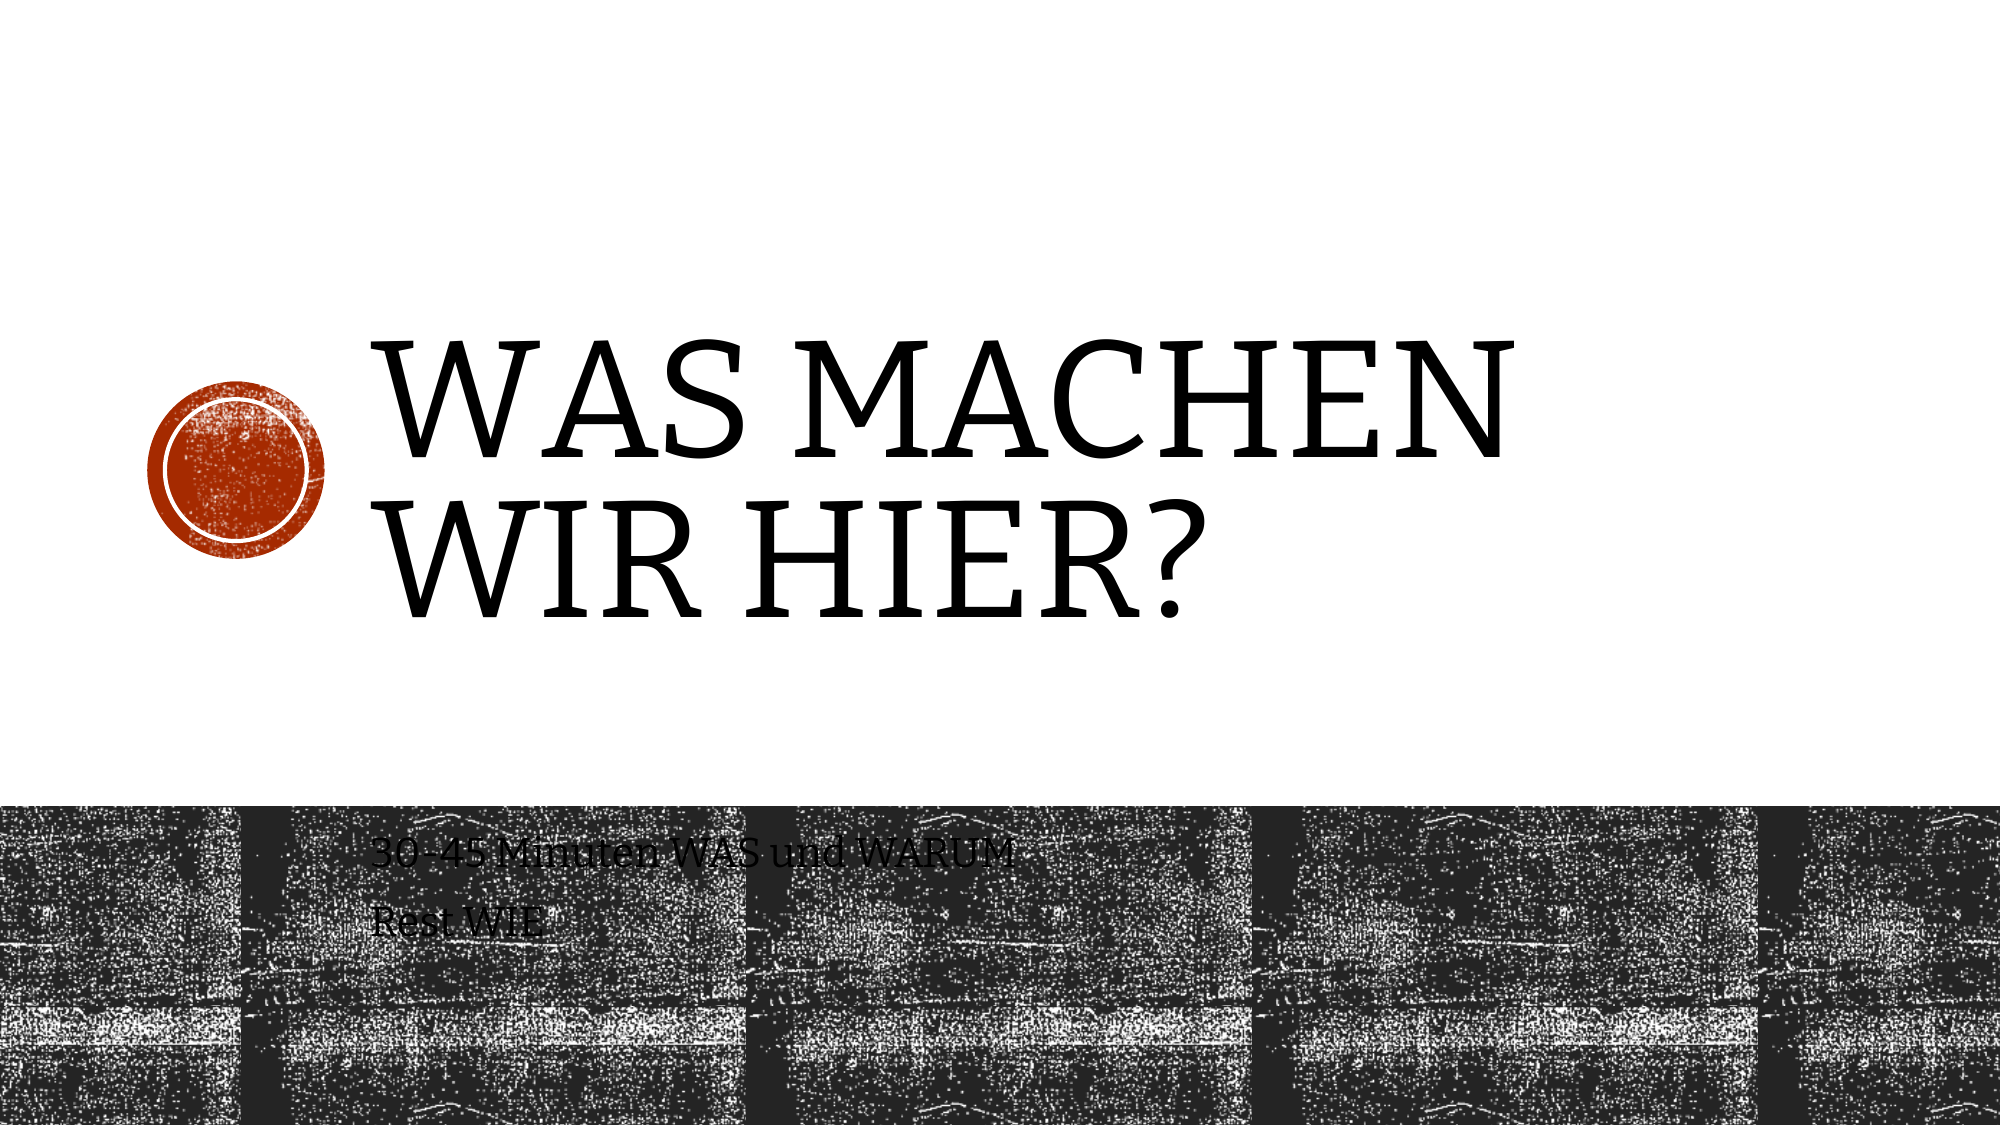

# Was machen wir hier?
30-45 Minuten WAS und WARUM
Rest WIE